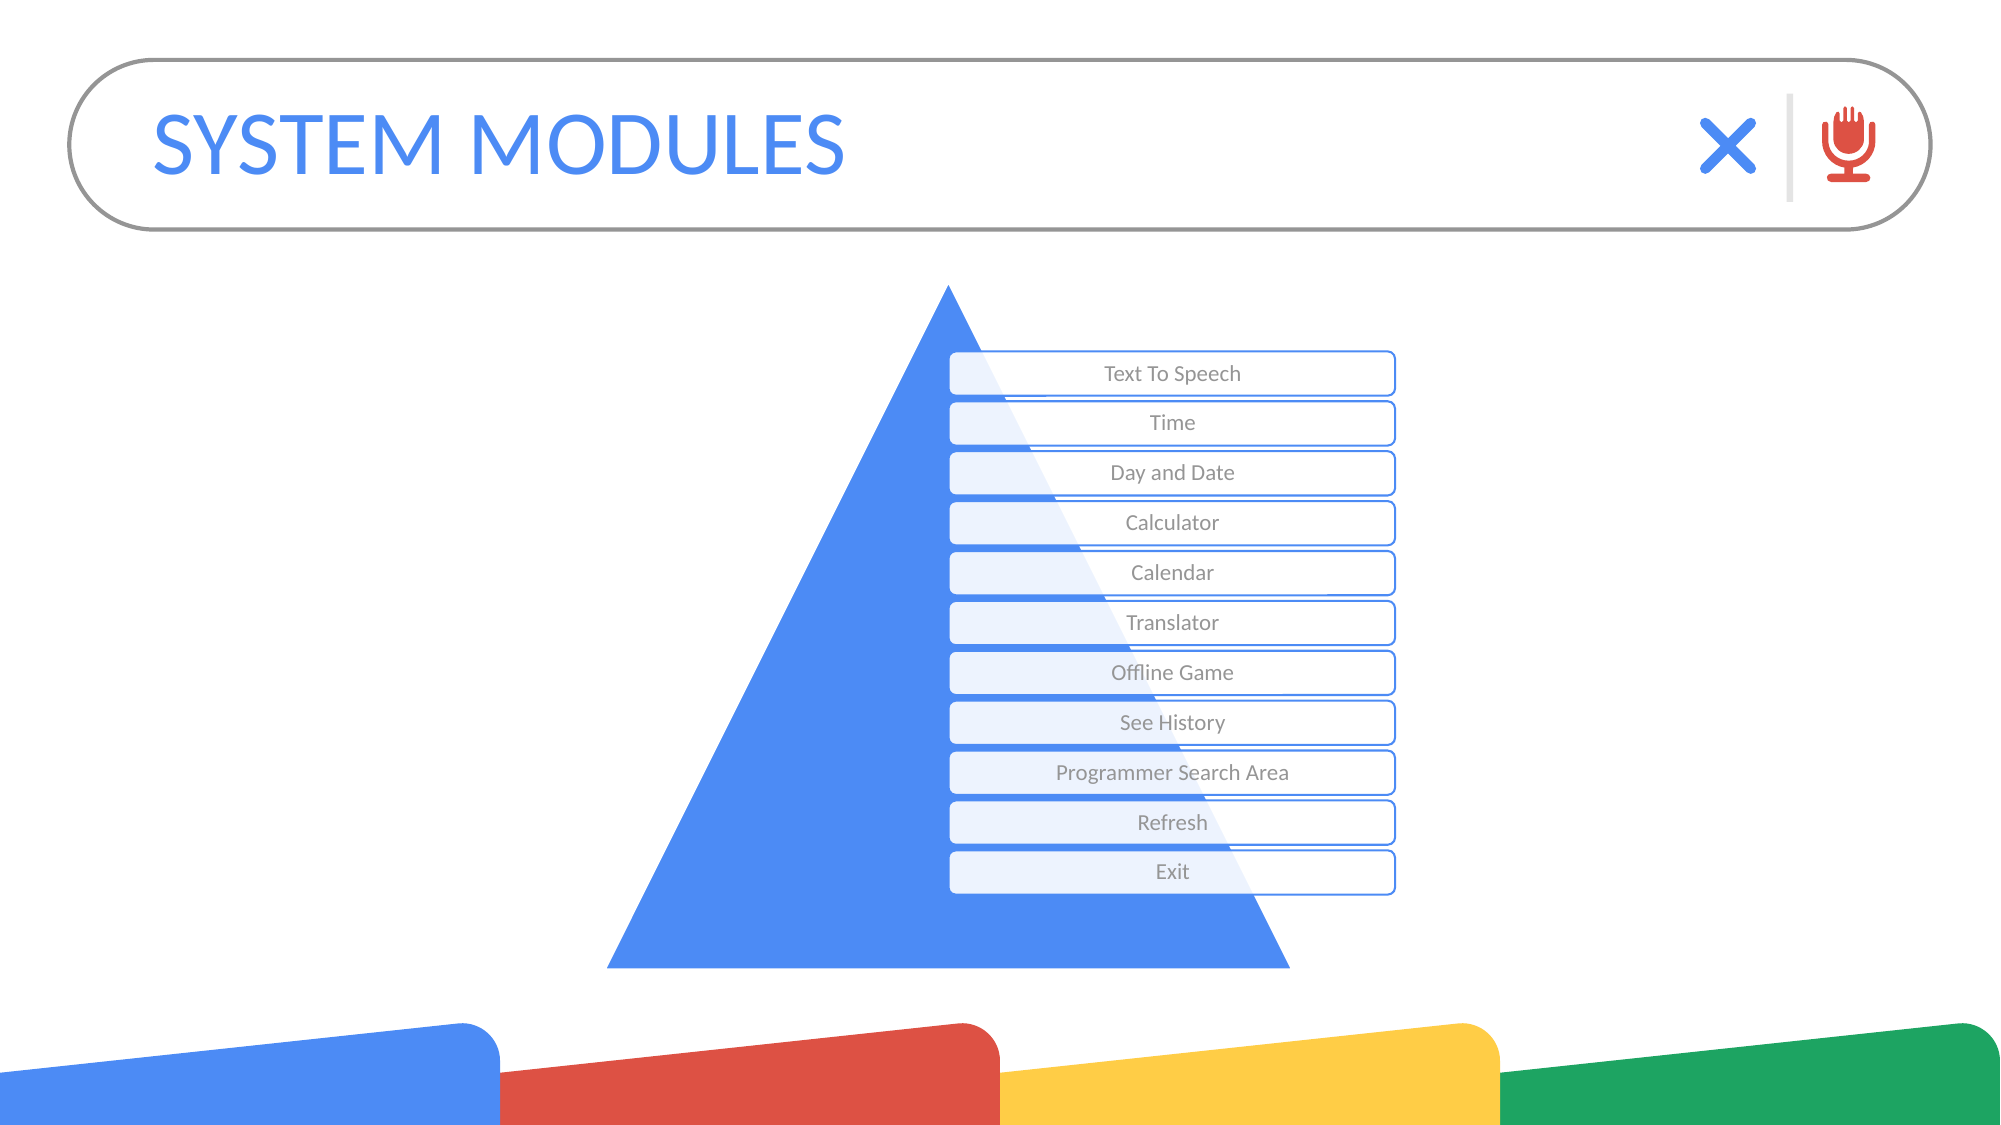

# SYSTEM MODULES
Text To Speech
Time
Day and Date
Calculator
Calendar
Translator
Offline Game
See History
Programmer Search Area
Refresh
Exit